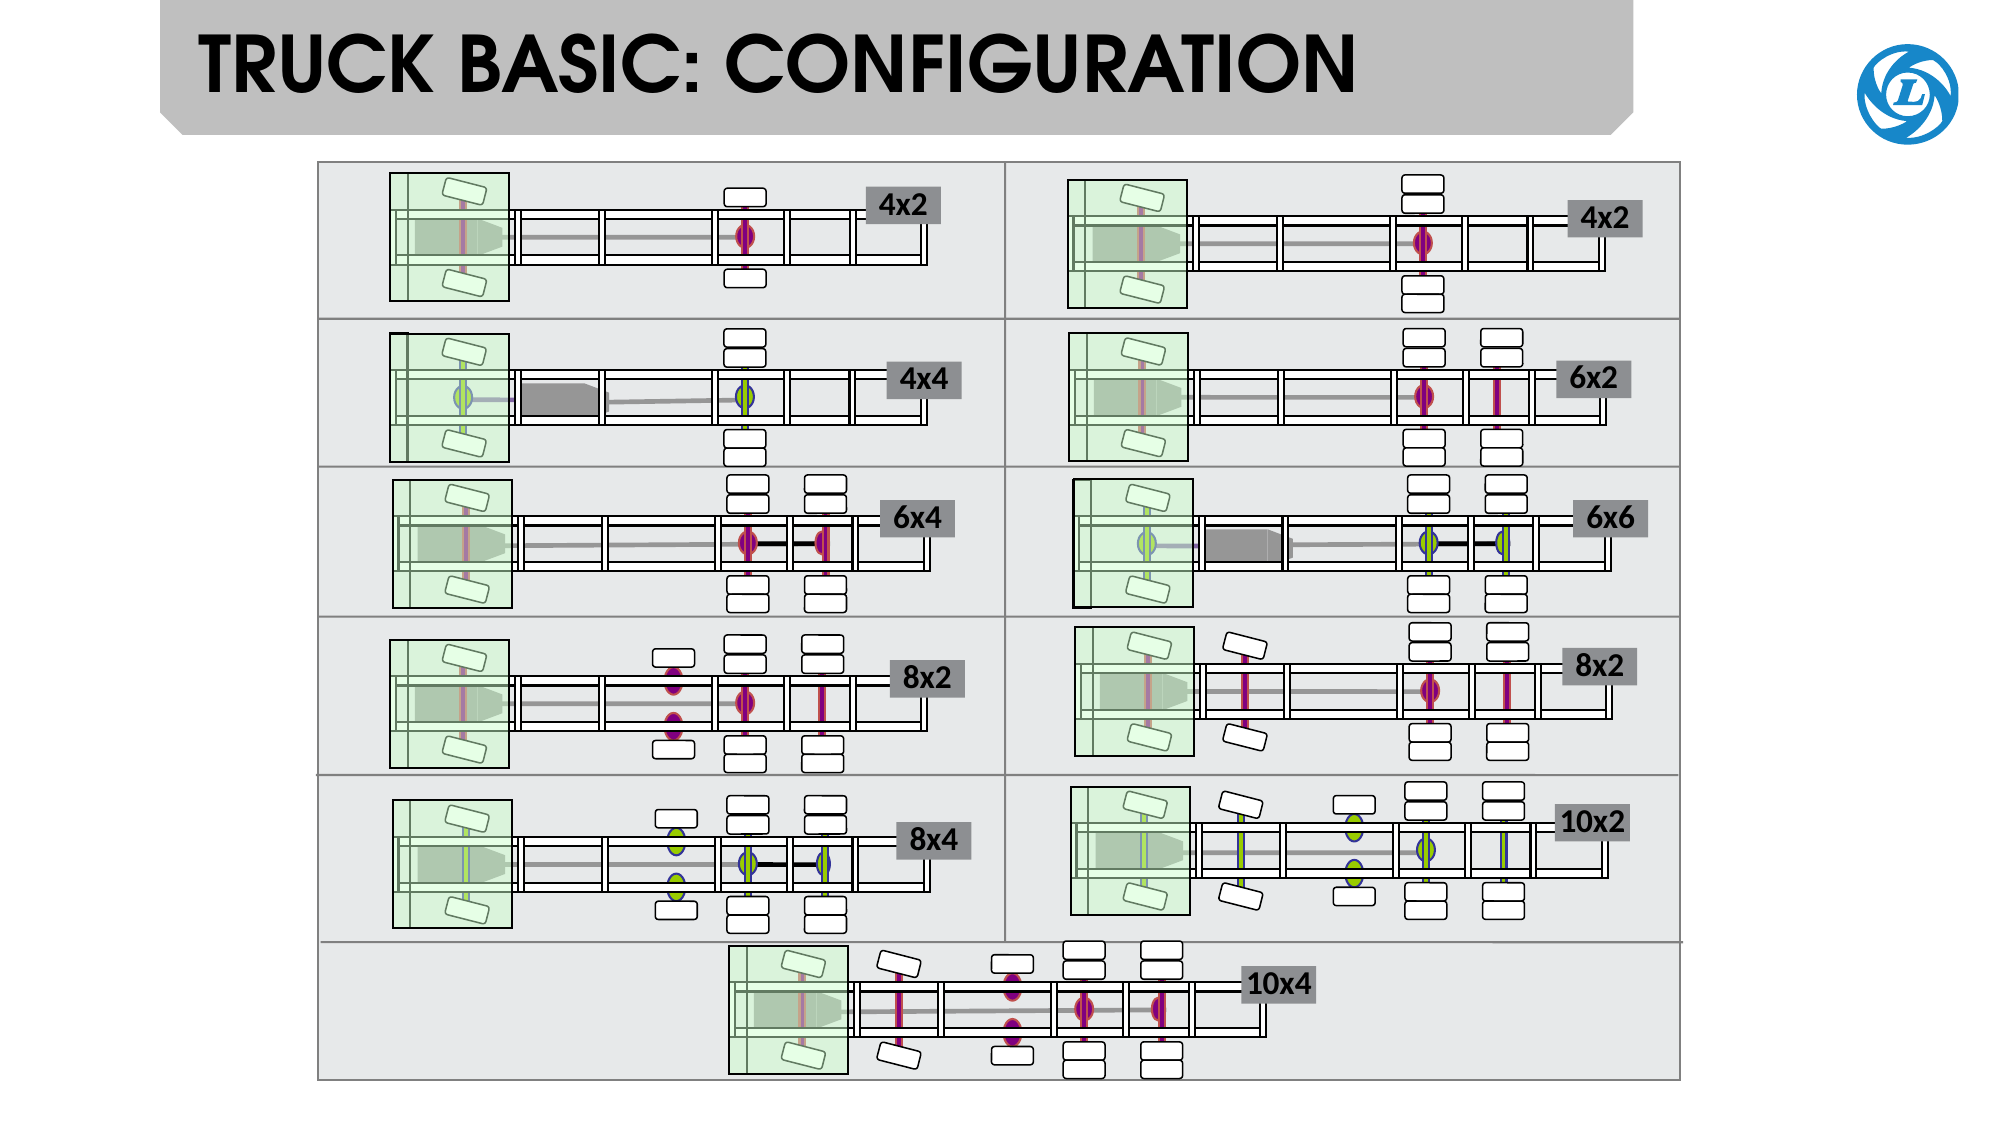

TRUCK BASIC: CONFIGURATION

4x2

4x2

6x2

4x4

6x4

6x6

8x2

8x2

10x2

8x4

10x4